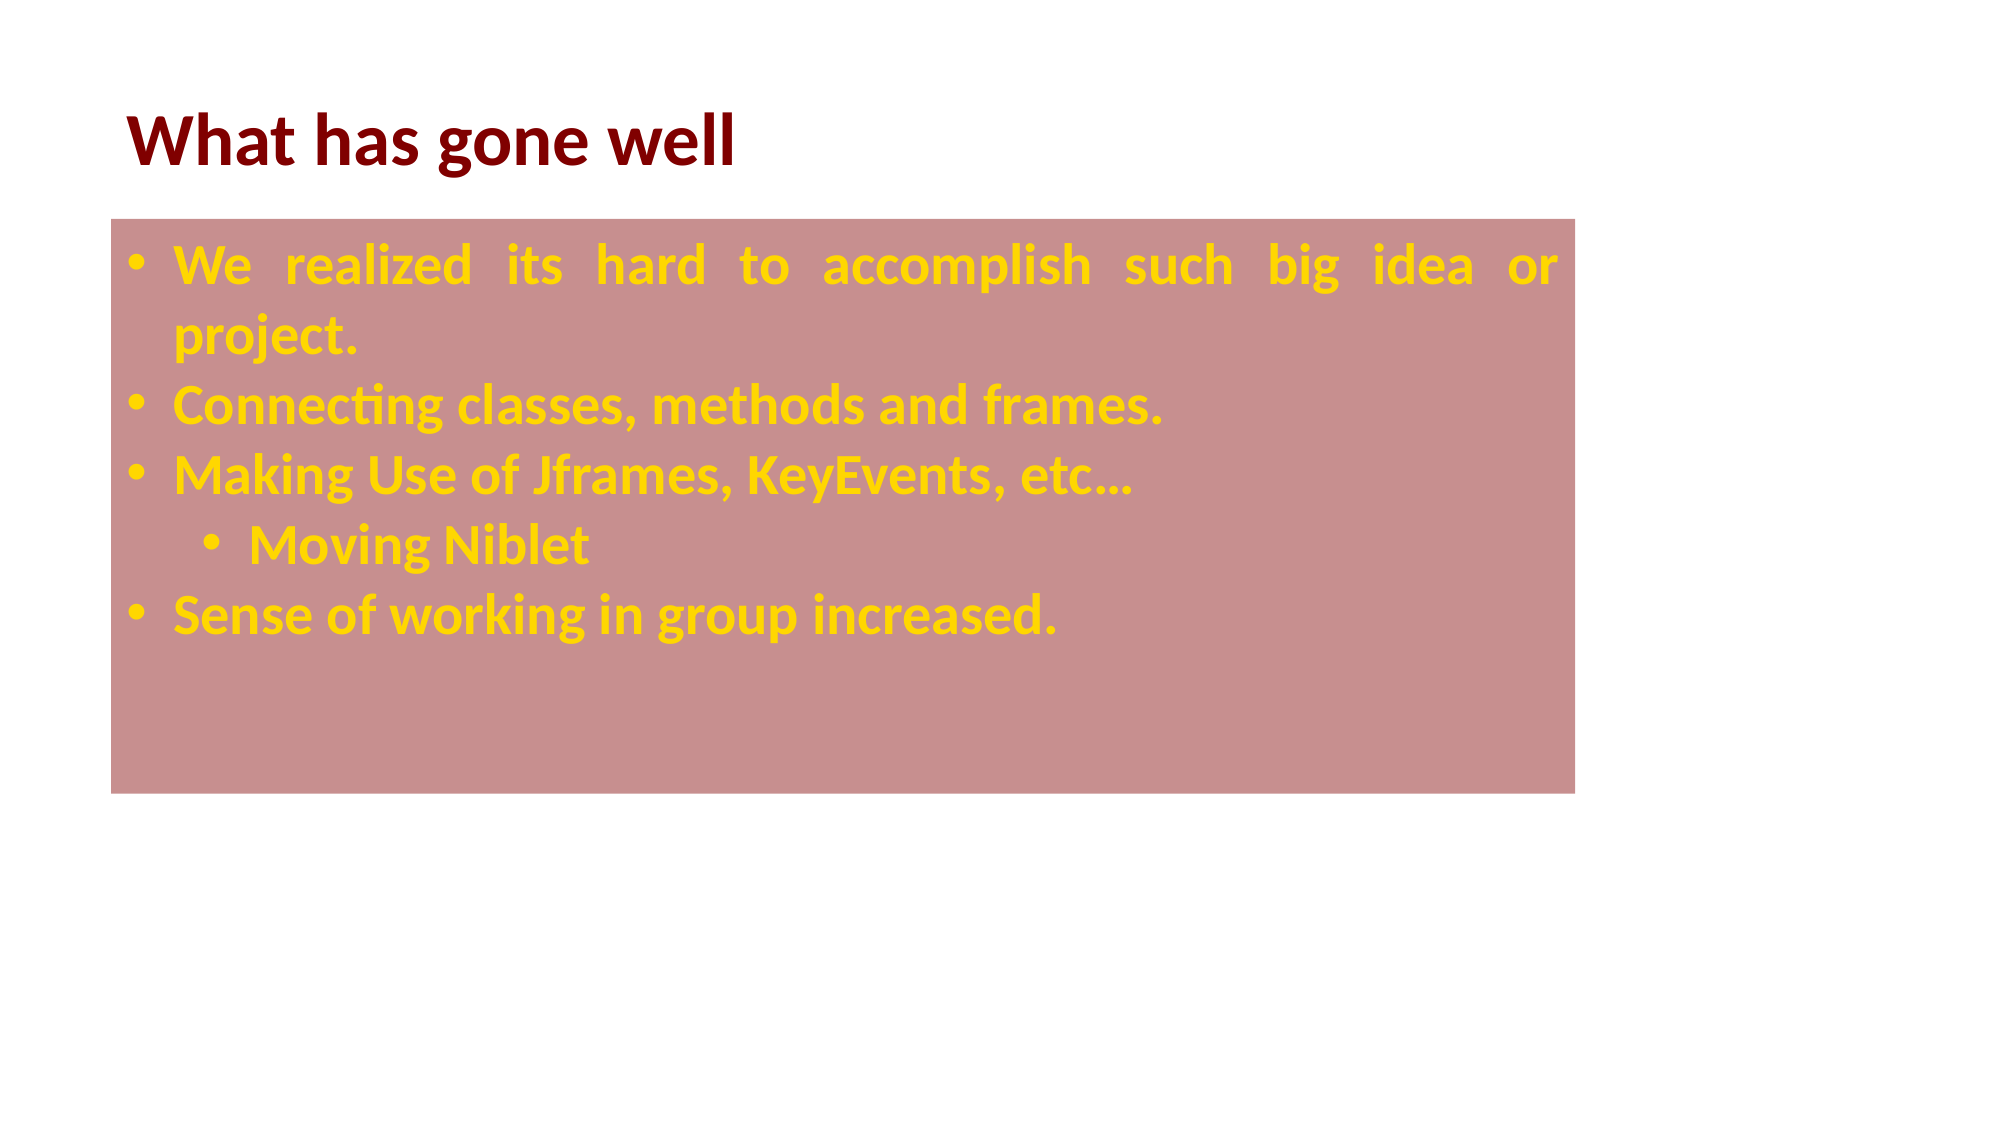

What has gone well
We realized its hard to accomplish such big idea or project.
Connecting classes, methods and frames.
Making Use of Jframes, KeyEvents, etc…
Moving Niblet
Sense of working in group increased.